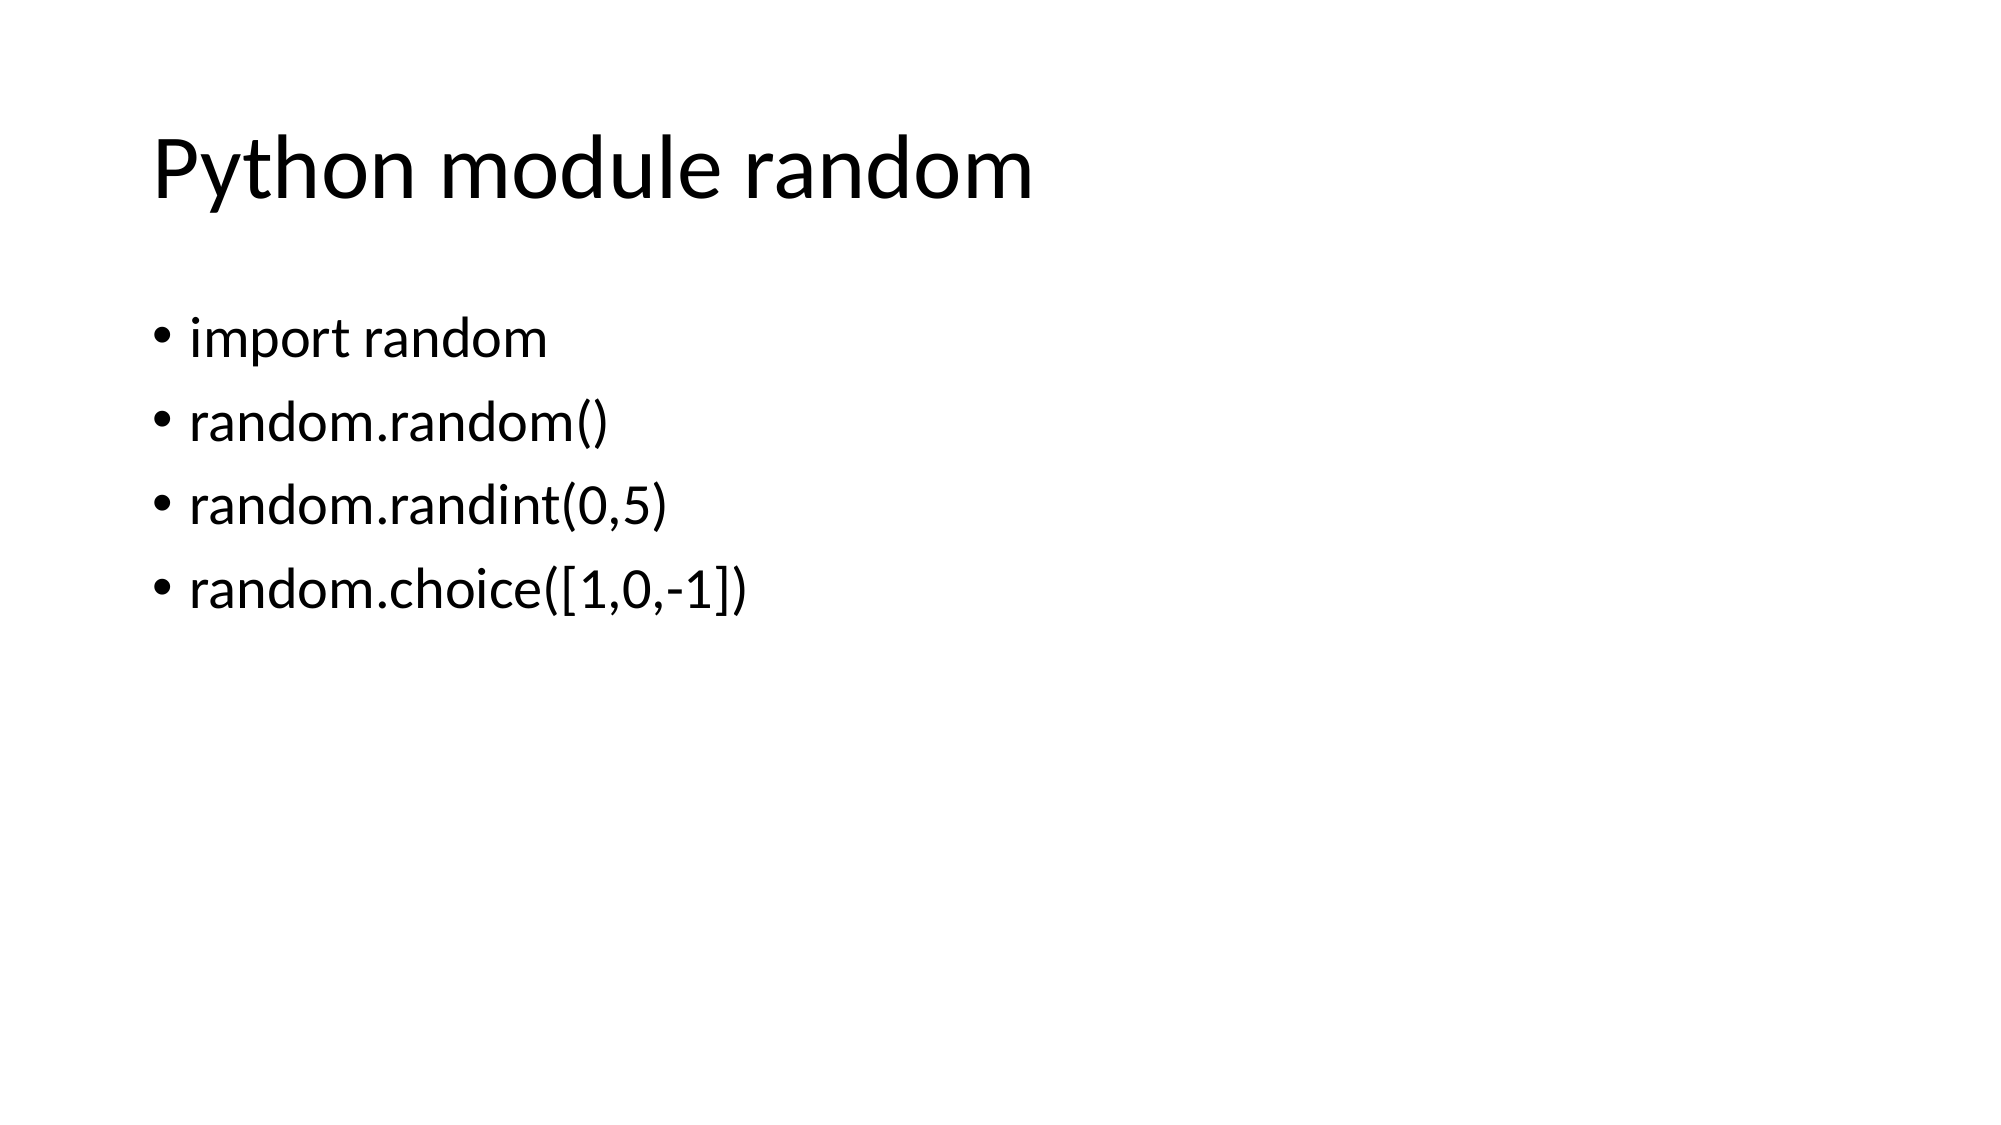

# Python module random
import random
random.random()
random.randint(0,5)
random.choice([1,0,-1])